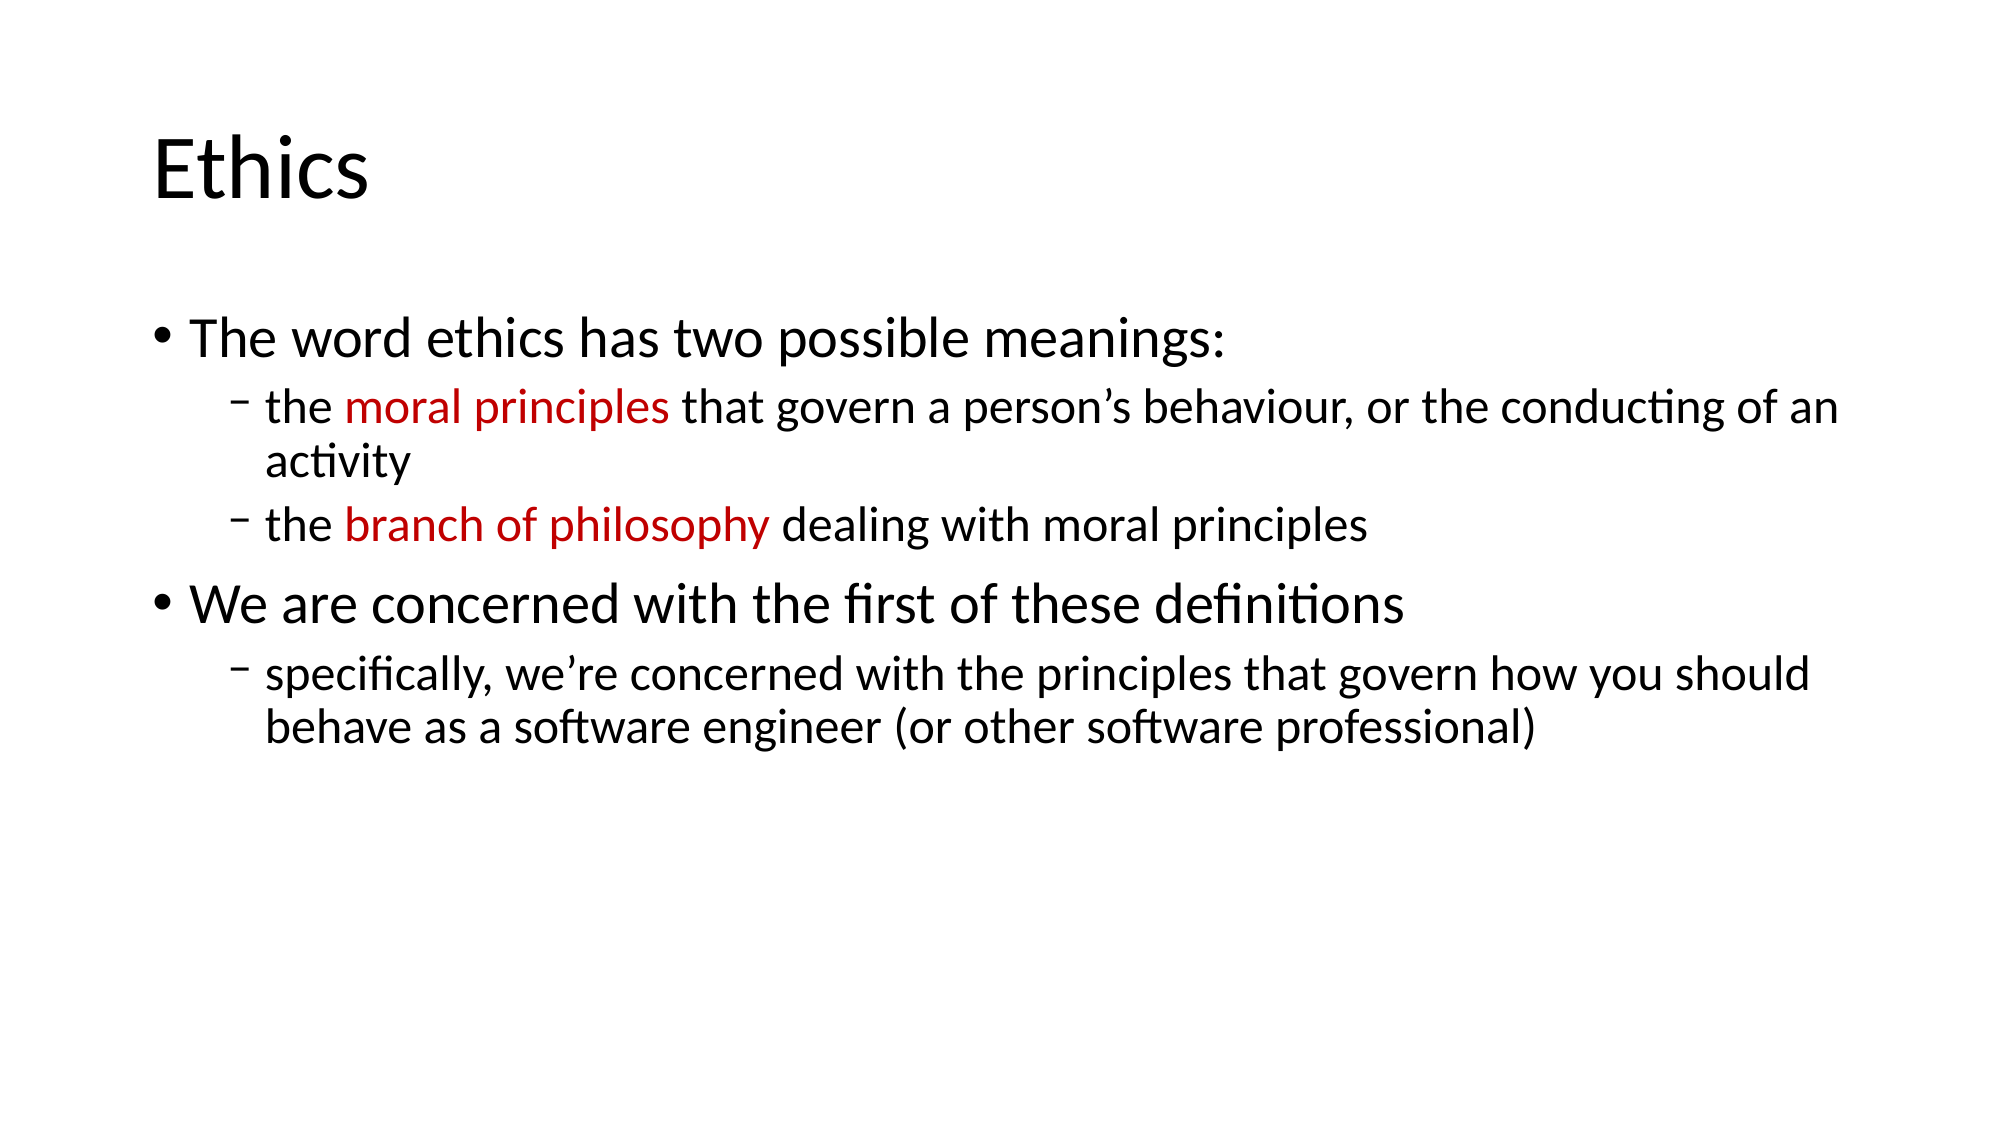

# Ethics
The word ethics has two possible meanings:
the moral principles that govern a person’s behaviour, or the conducting of an activity
the branch of philosophy dealing with moral principles
We are concerned with the first of these definitions
specifically, we’re concerned with the principles that govern how you should behave as a software engineer (or other software professional)